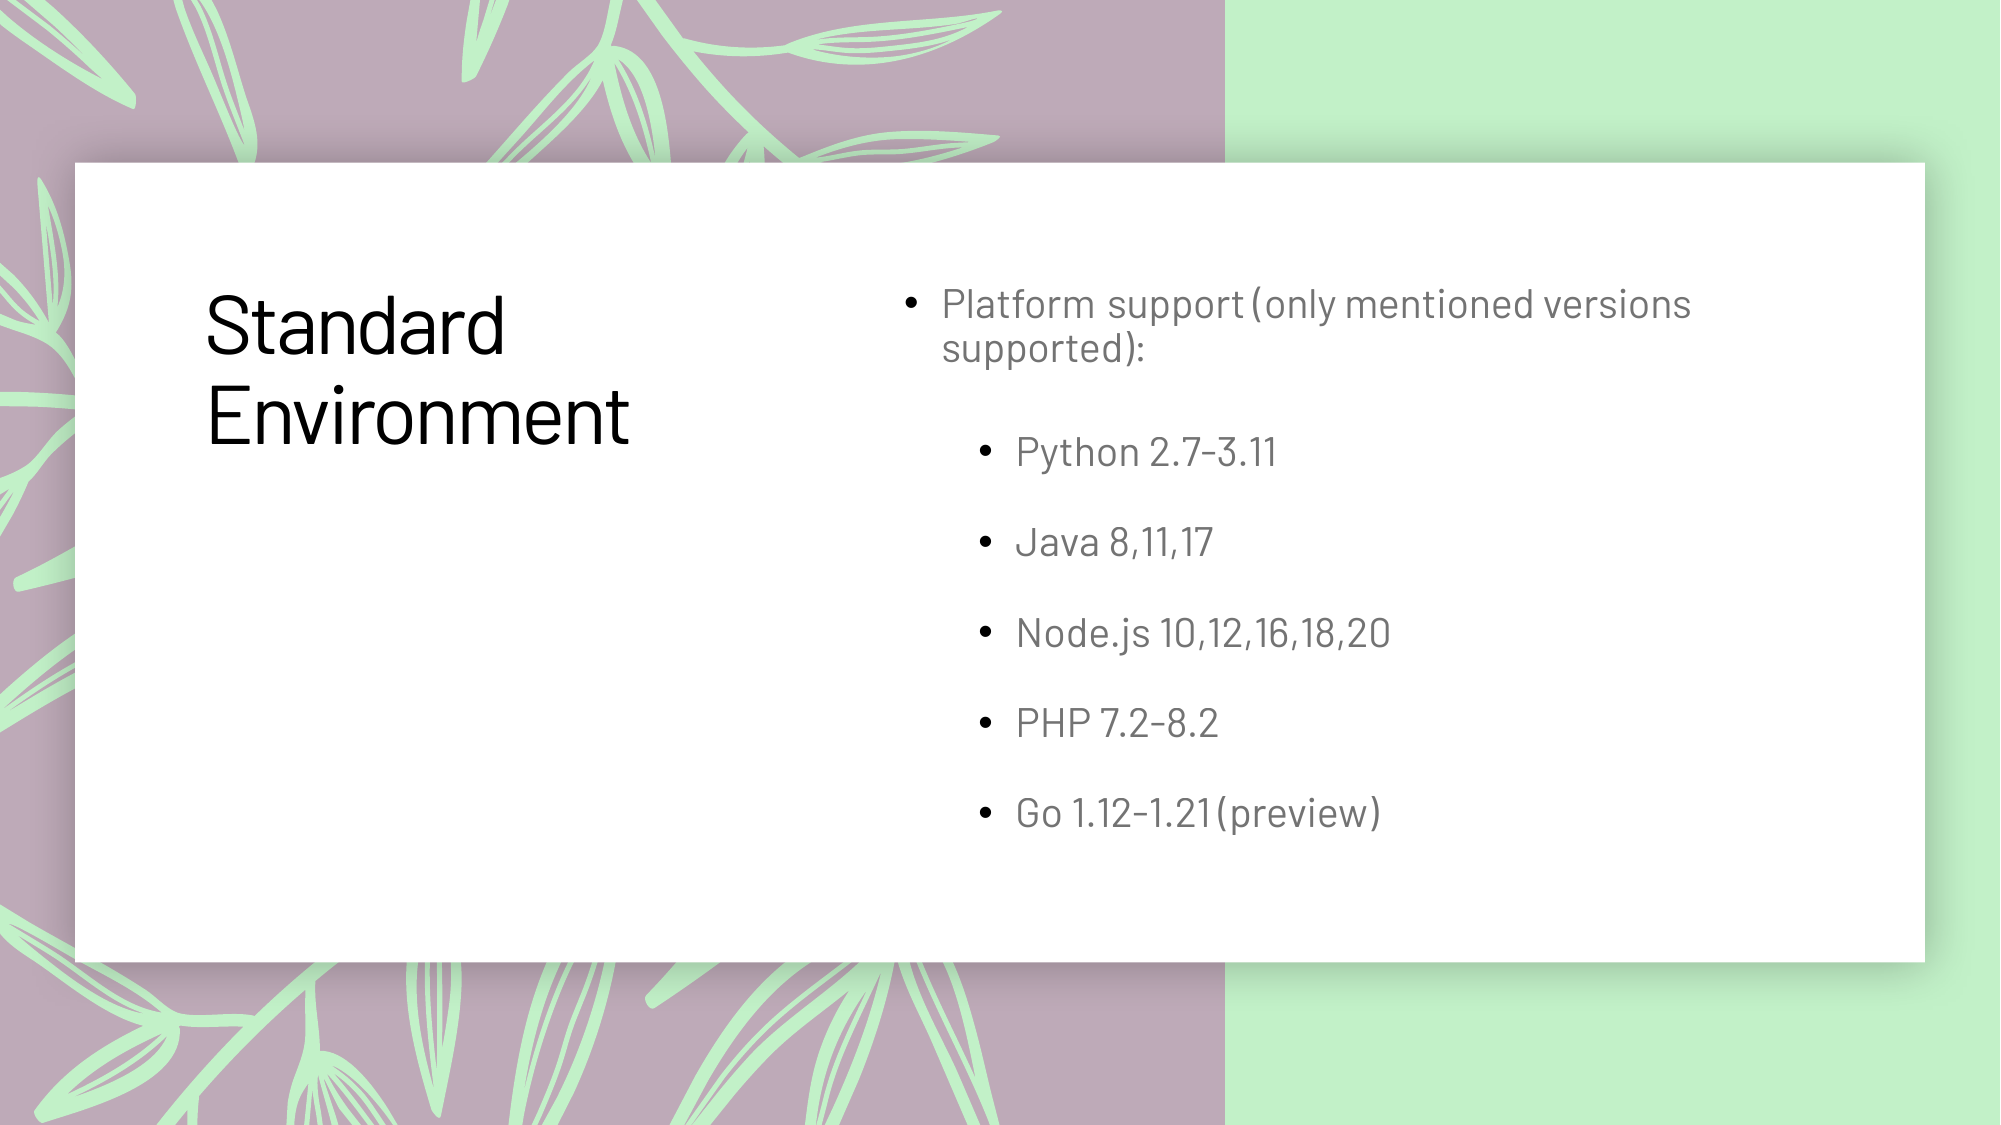

# Standard Environment
Platform support (only mentioned versions supported):
Python 2.7-3.11

Java 8,11,17

Node.js 10,12,16,18,20

PHP 7.2-8.2

Go 1.12-1.21 (preview)